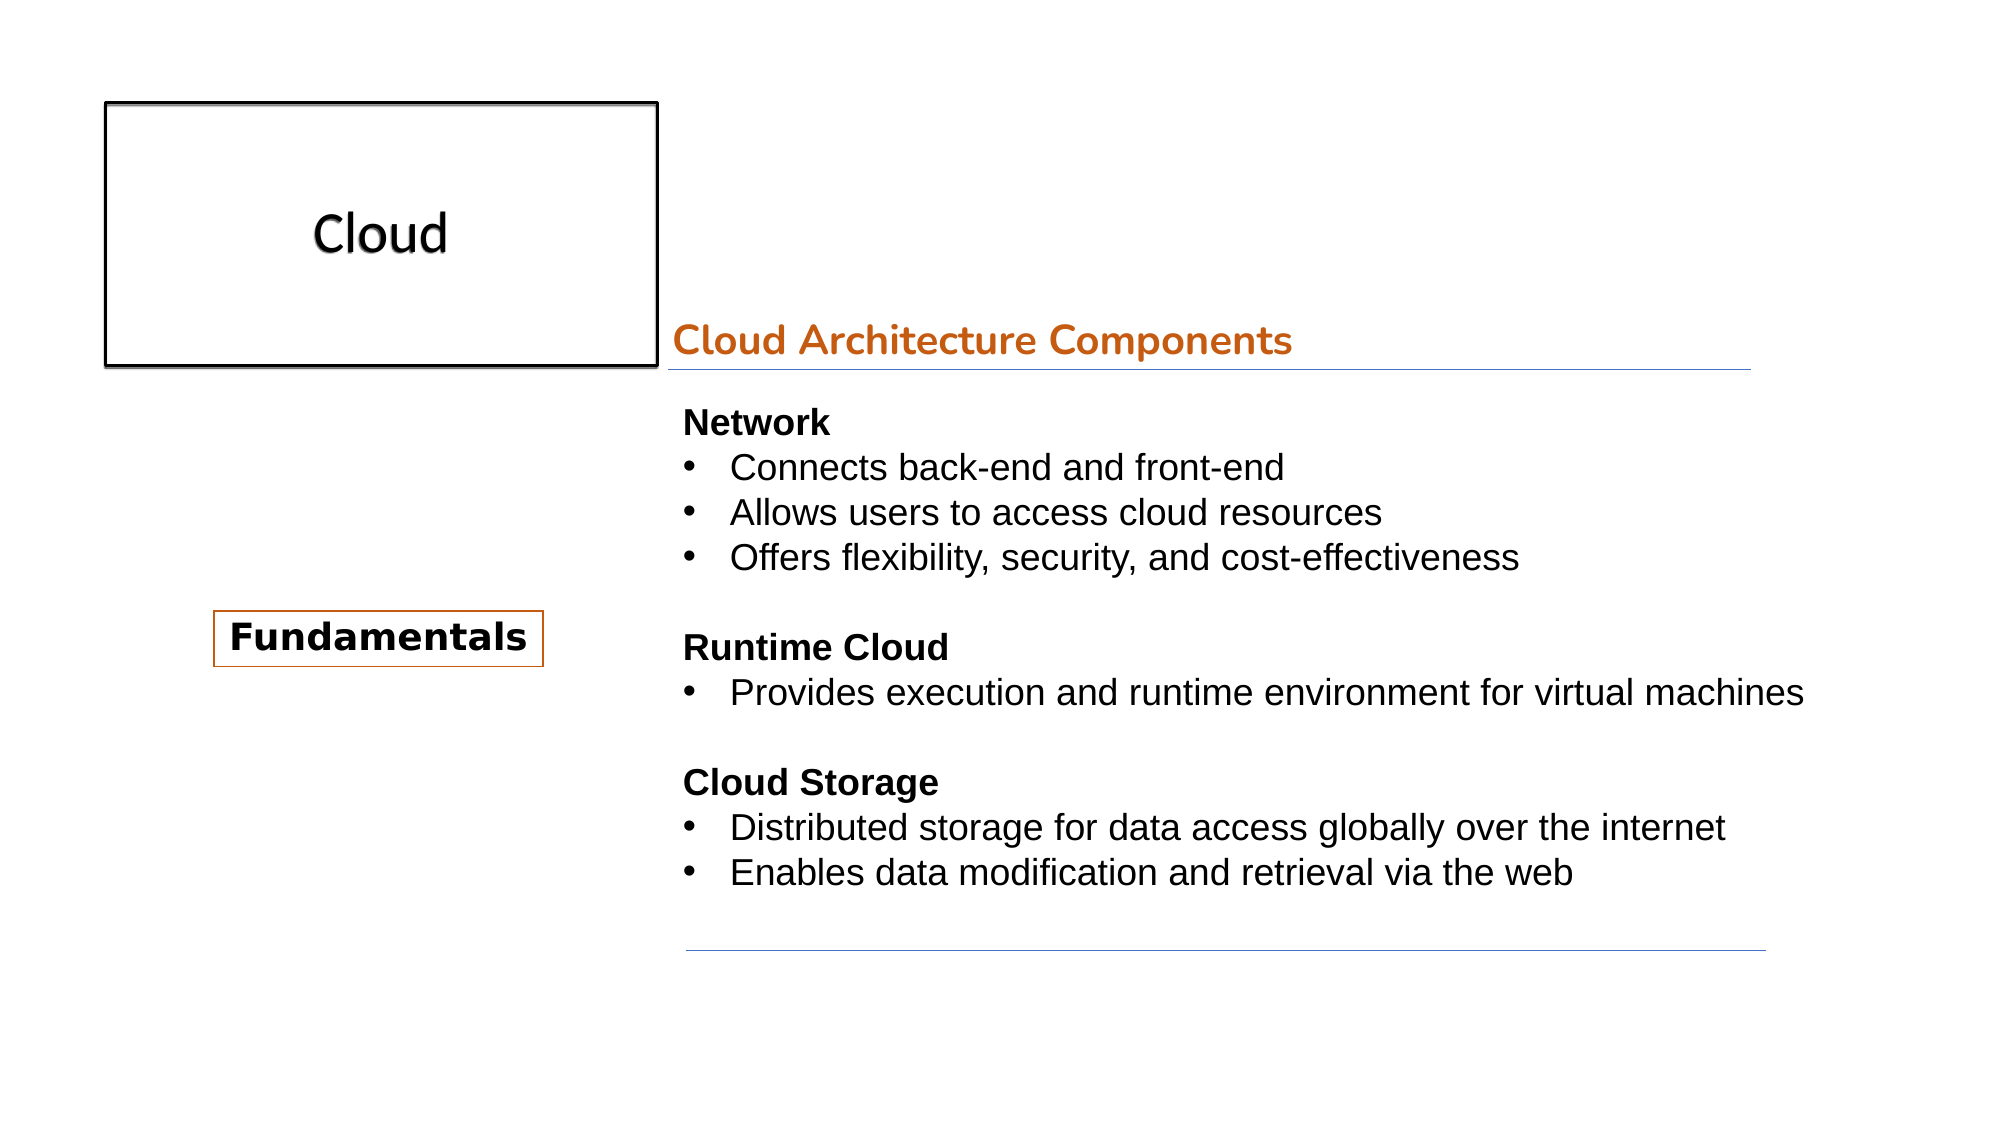

# Cloud
Cloud Architecture Components
Network
Connects back-end and front-end
Allows users to access cloud resources
Offers flexibility, security, and cost-effectiveness

Runtime Cloud
Provides execution and runtime environment for virtual machines

Cloud Storage
Distributed storage for data access globally over the internet
Enables data modification and retrieval via the web

Fundamentals